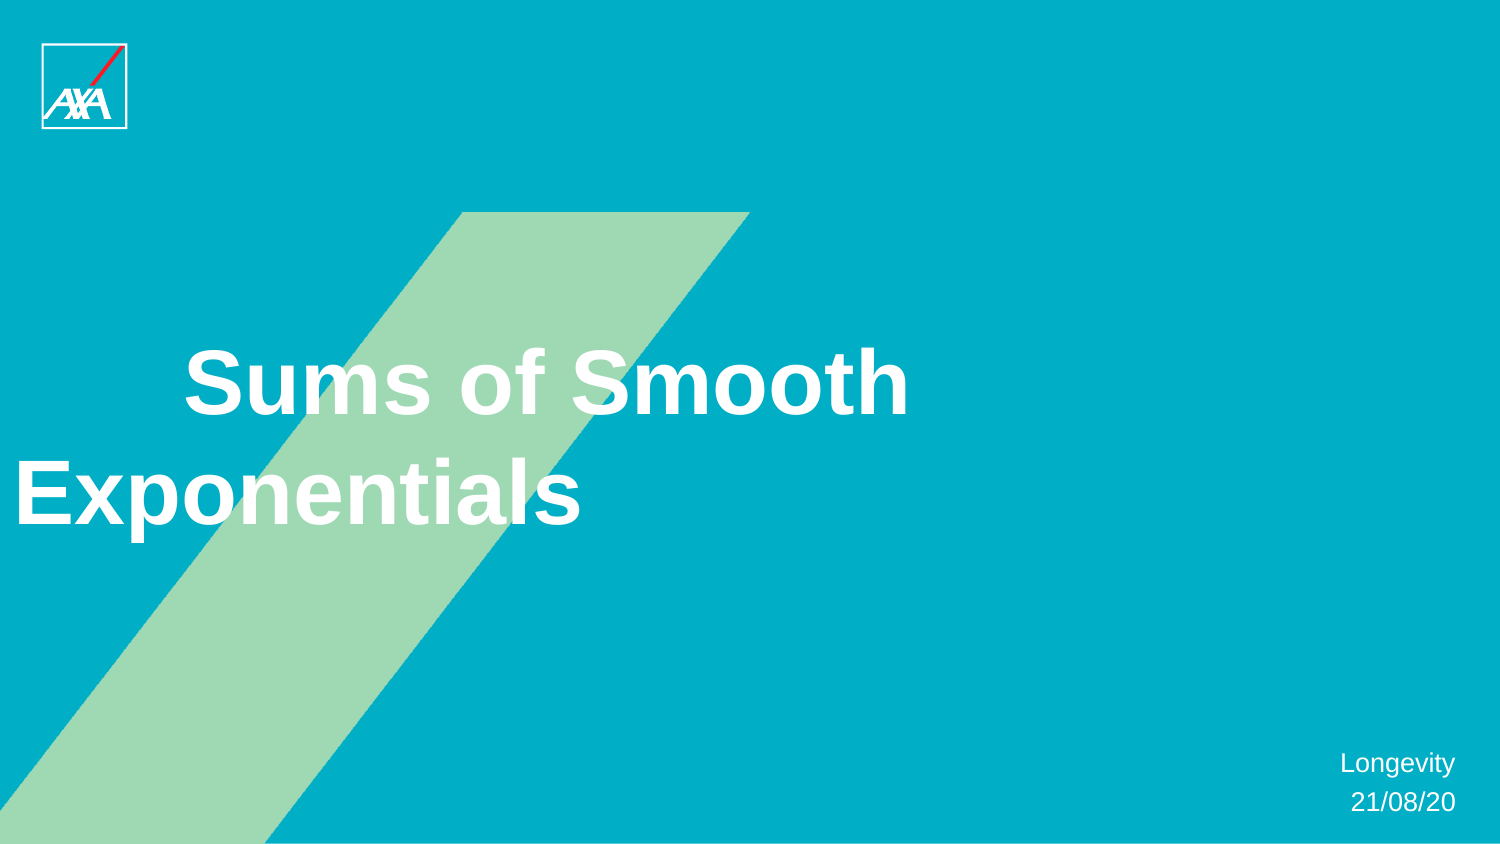

# Sums of Smooth Exponentials
Longevity
21/08/20